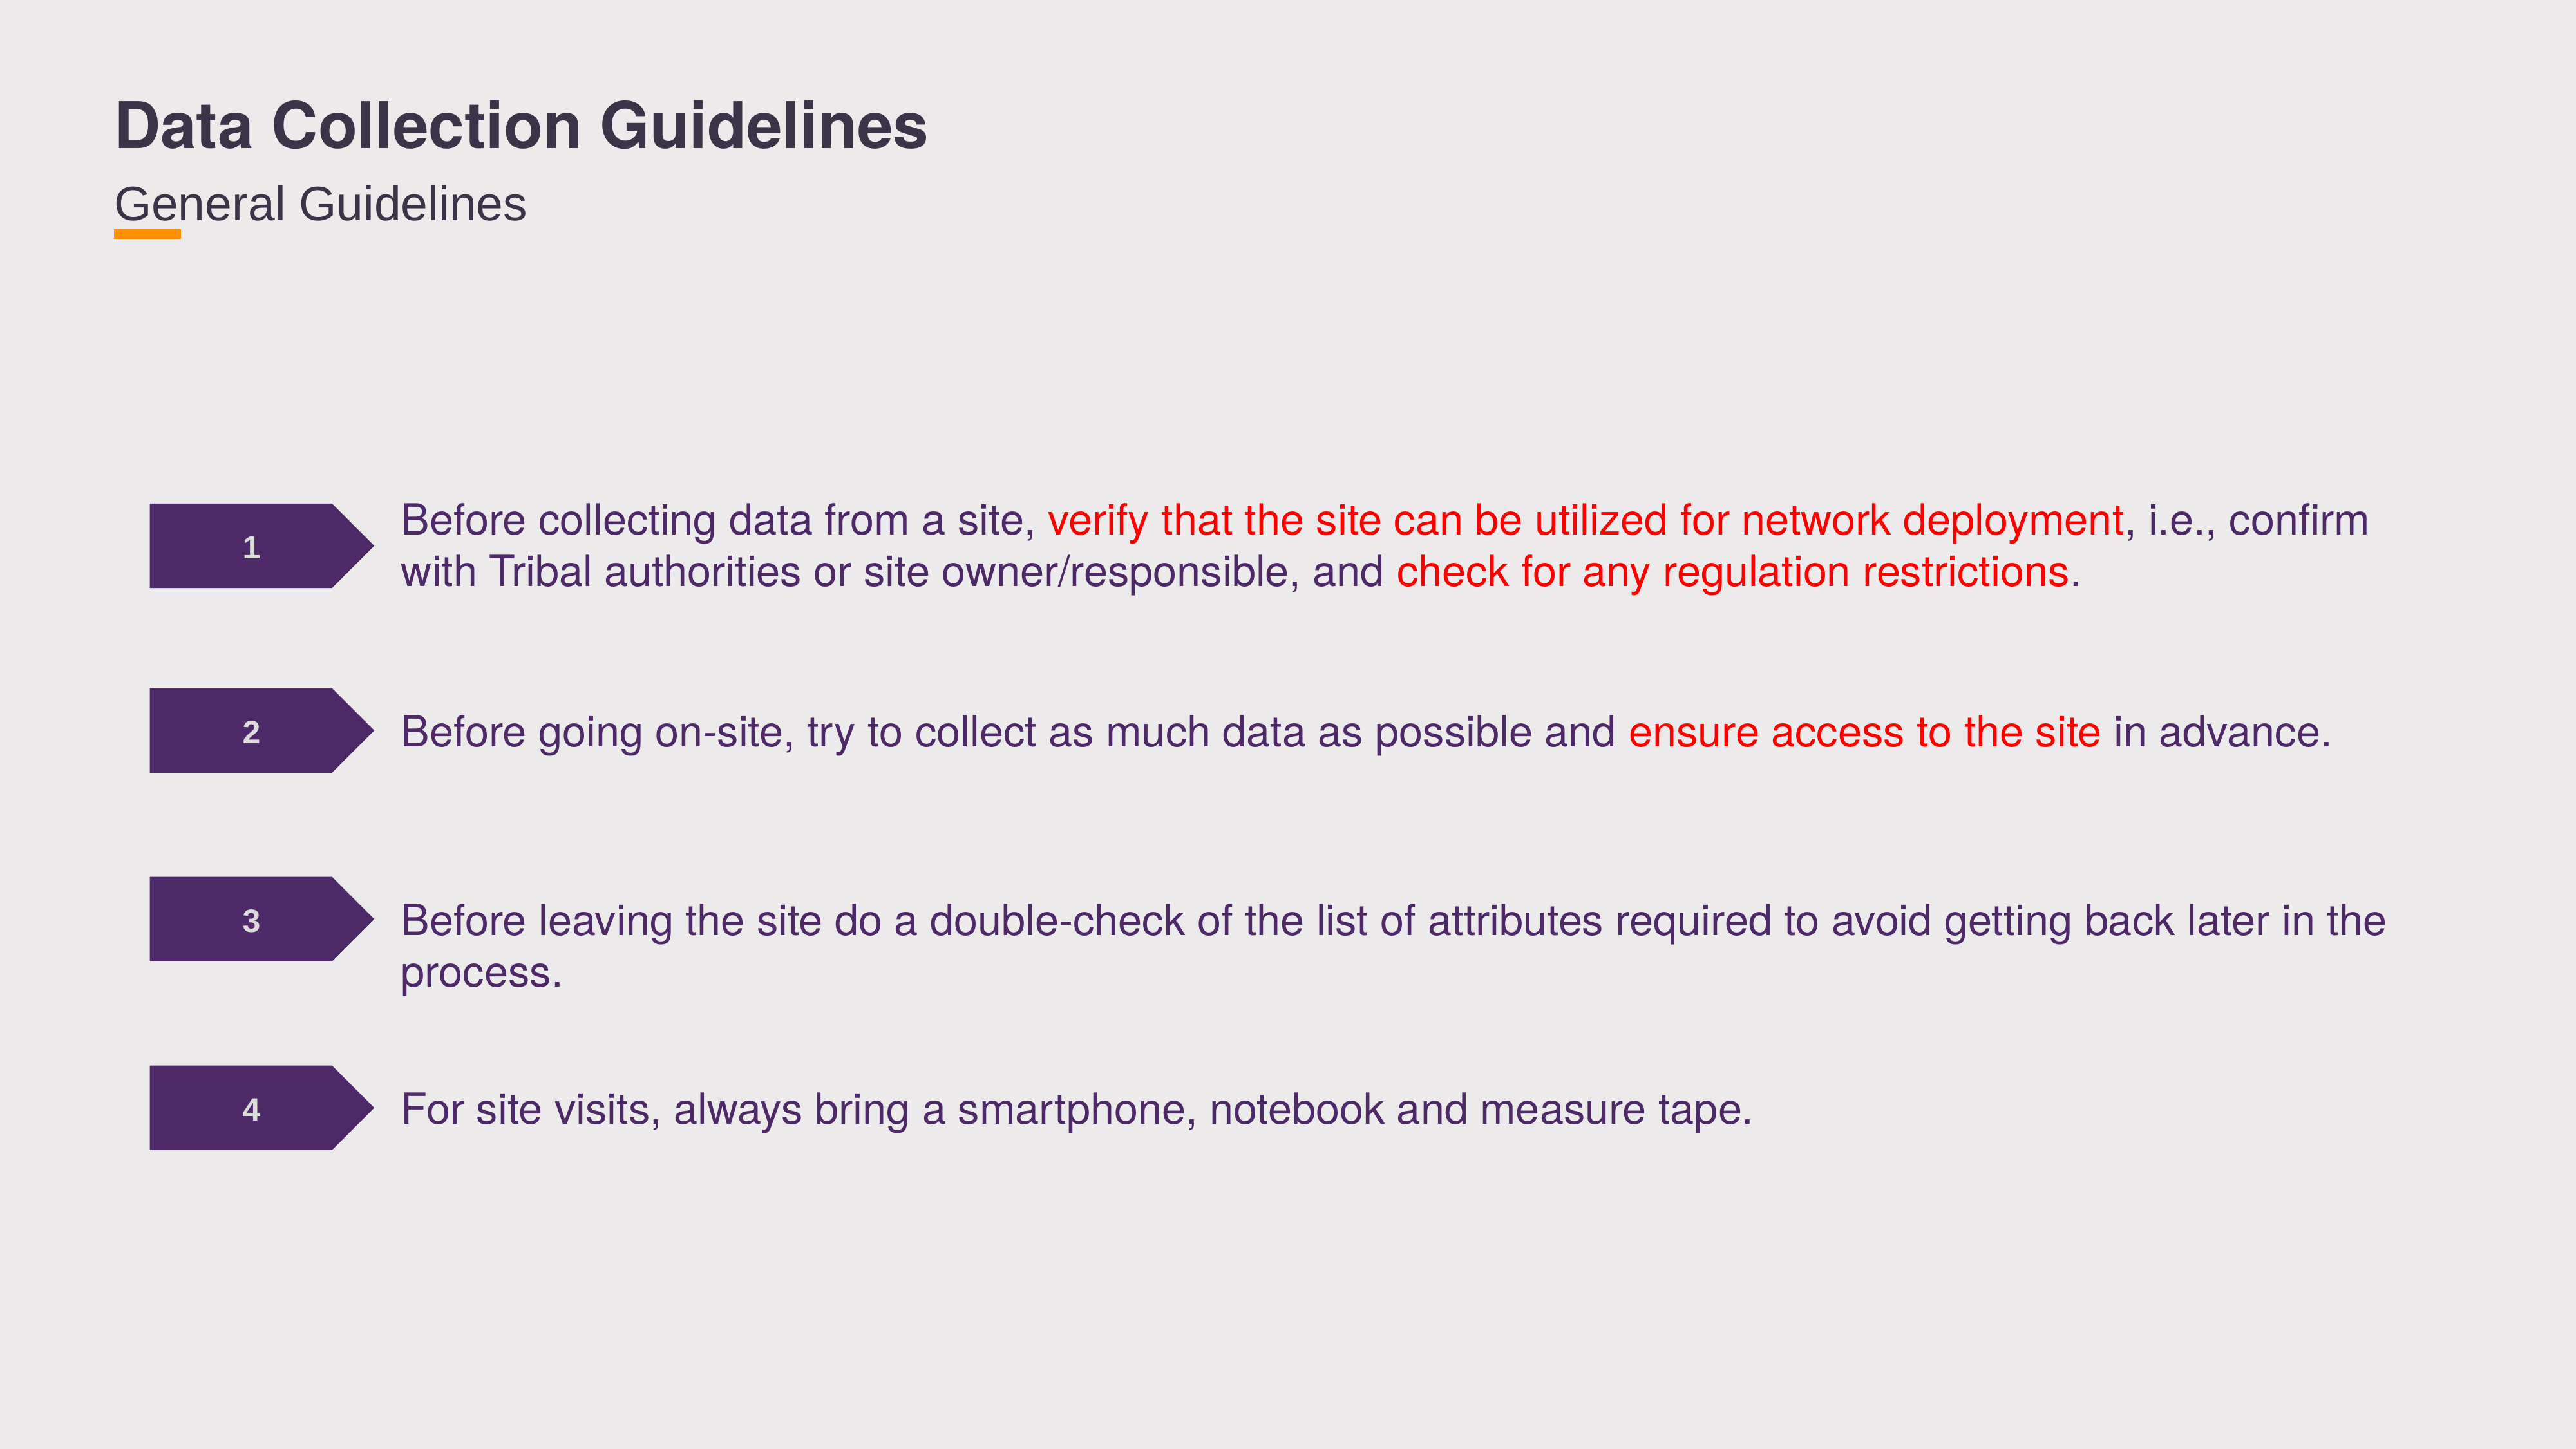

Data Collection Guidelines
General Guidelines
Before collecting data from a site, verify that the site can be utilized for network deployment, i.e., confirm with Tribal authorities or site owner/responsible, and check for any regulation restrictions.
1
2
Before going on-site, try to collect as much data as possible and ensure access to the site in advance.
3
Before leaving the site do a double-check of the list of attributes required to avoid getting back later in the process.
4
For site visits, always bring a smartphone, notebook and measure tape.